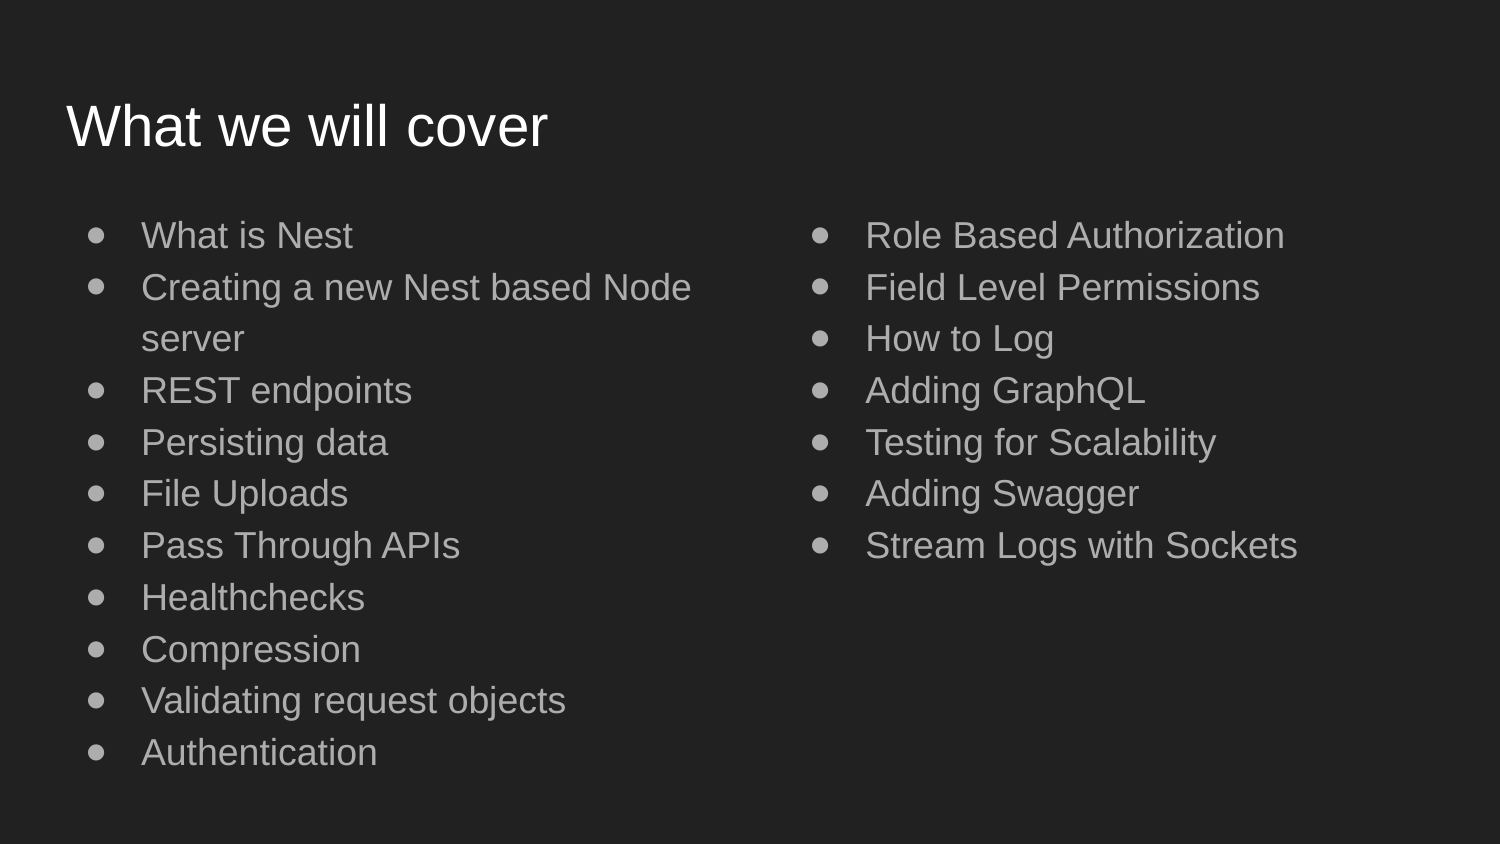

# What we will cover
What is Nest
Creating a new Nest based Node server
REST endpoints
Persisting data
File Uploads
Pass Through APIs
Healthchecks
Compression
Validating request objects
Authentication
Role Based Authorization
Field Level Permissions
How to Log
Adding GraphQL
Testing for Scalability
Adding Swagger
Stream Logs with Sockets